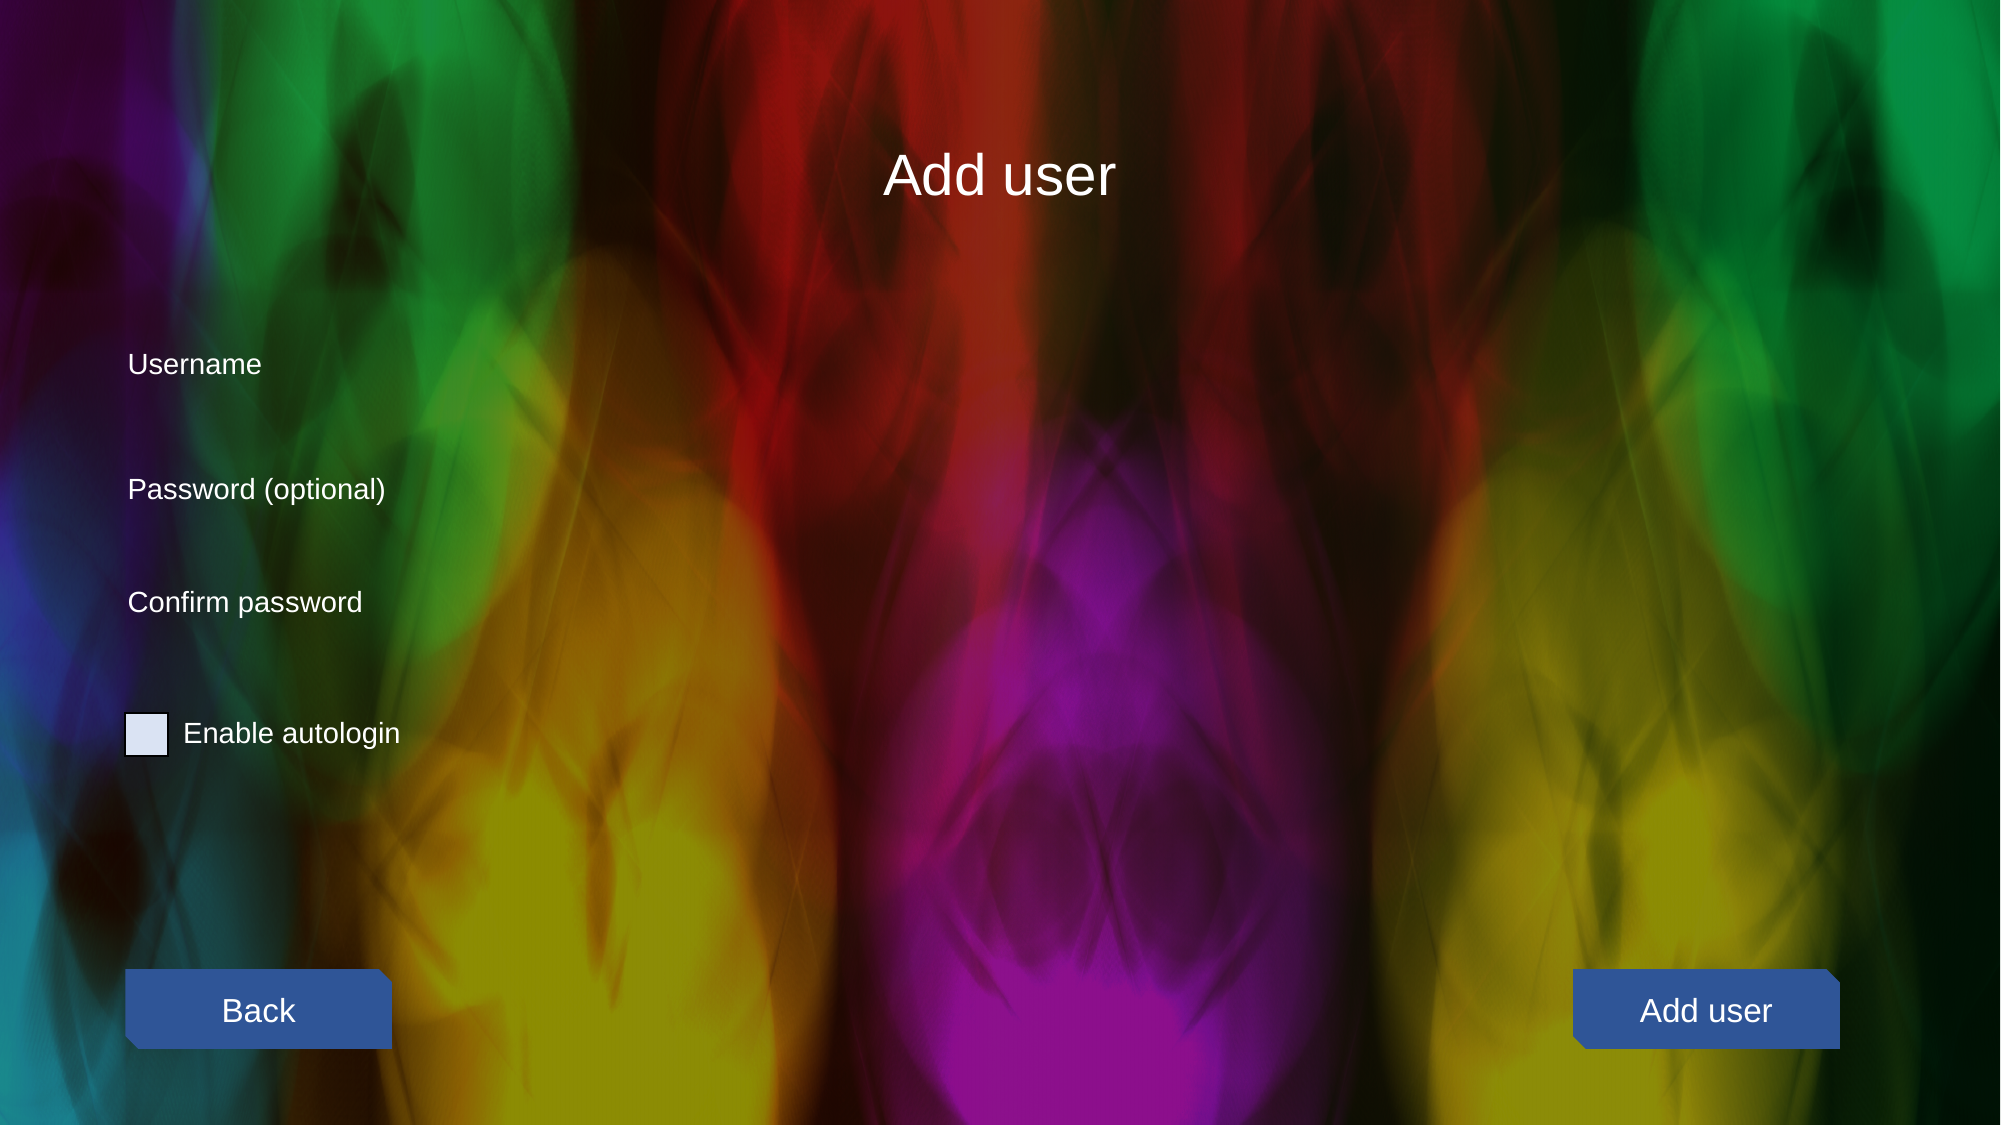

True
Add user
Username
Password (optional)

Confirm password
Welcome to OrangePath/OS!
Enable autologin

Back
Add user